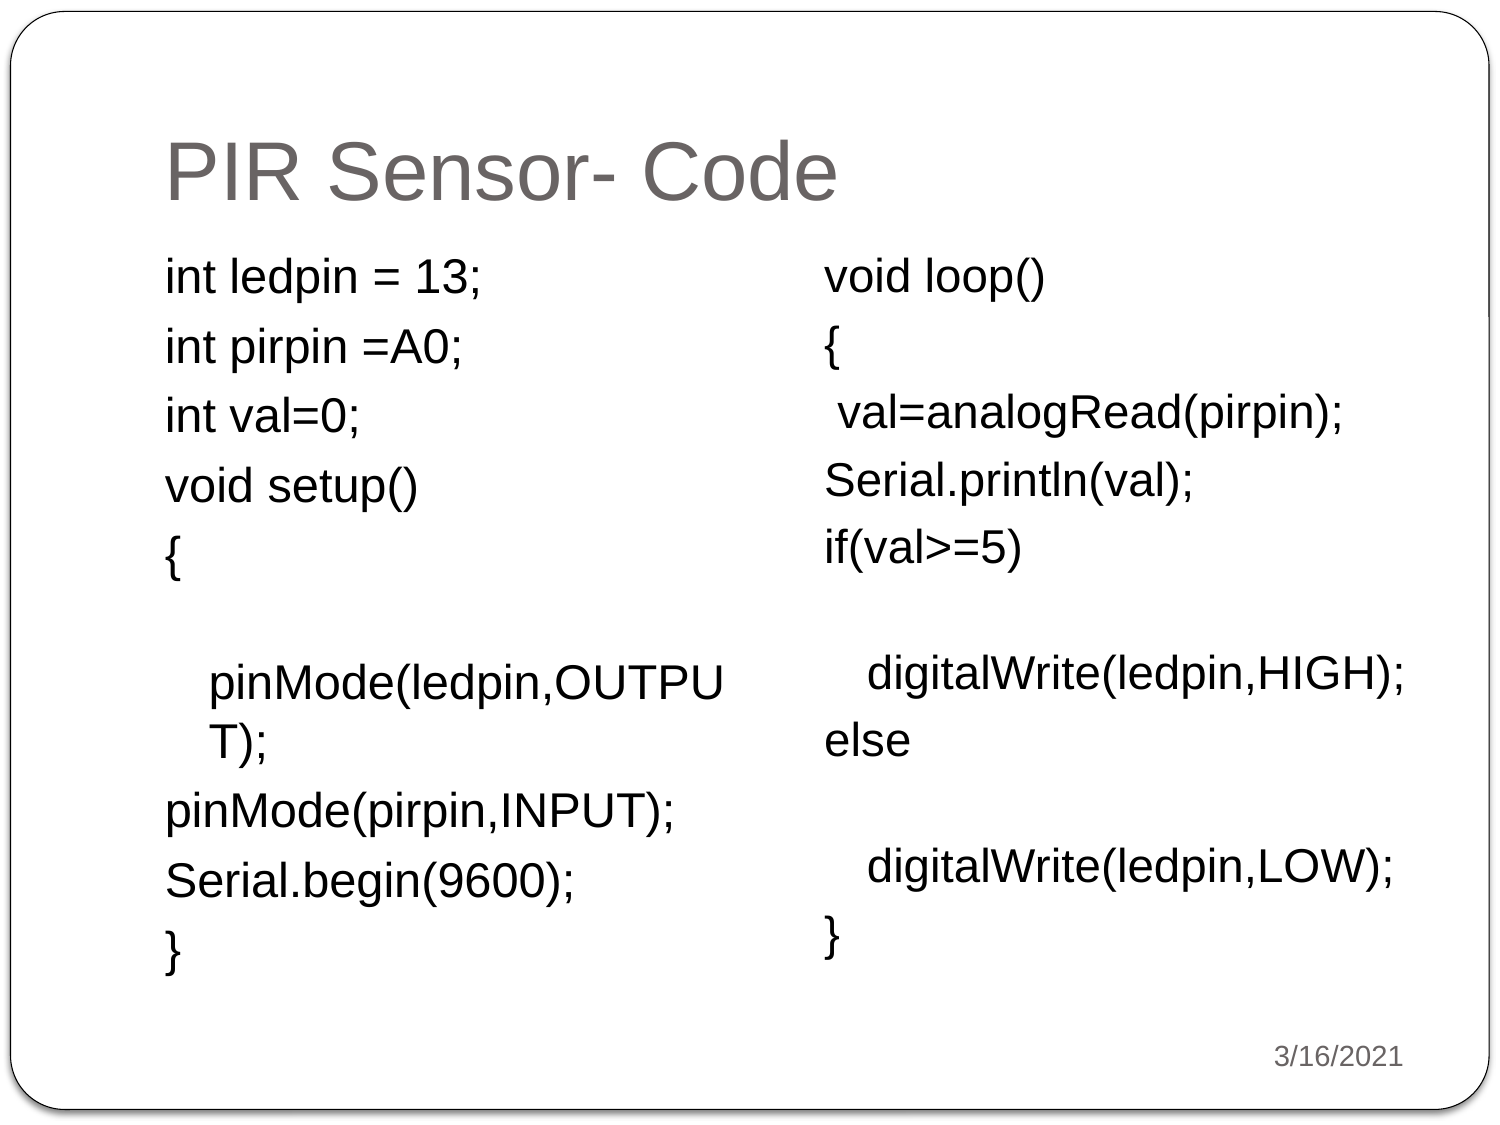

# PIR Sensor- Code
int ledpin = 13;
int pirpin =A0;
int val=0;
void setup()
{
 pinMode(ledpin,OUTPUT);
pinMode(pirpin,INPUT);
Serial.begin(9600);
}

void loop()
{
 val=analogRead(pirpin);
Serial.println(val);
if(val>=5)
         digitalWrite(ledpin,HIGH);
else
         digitalWrite(ledpin,LOW);
}

3/16/2021